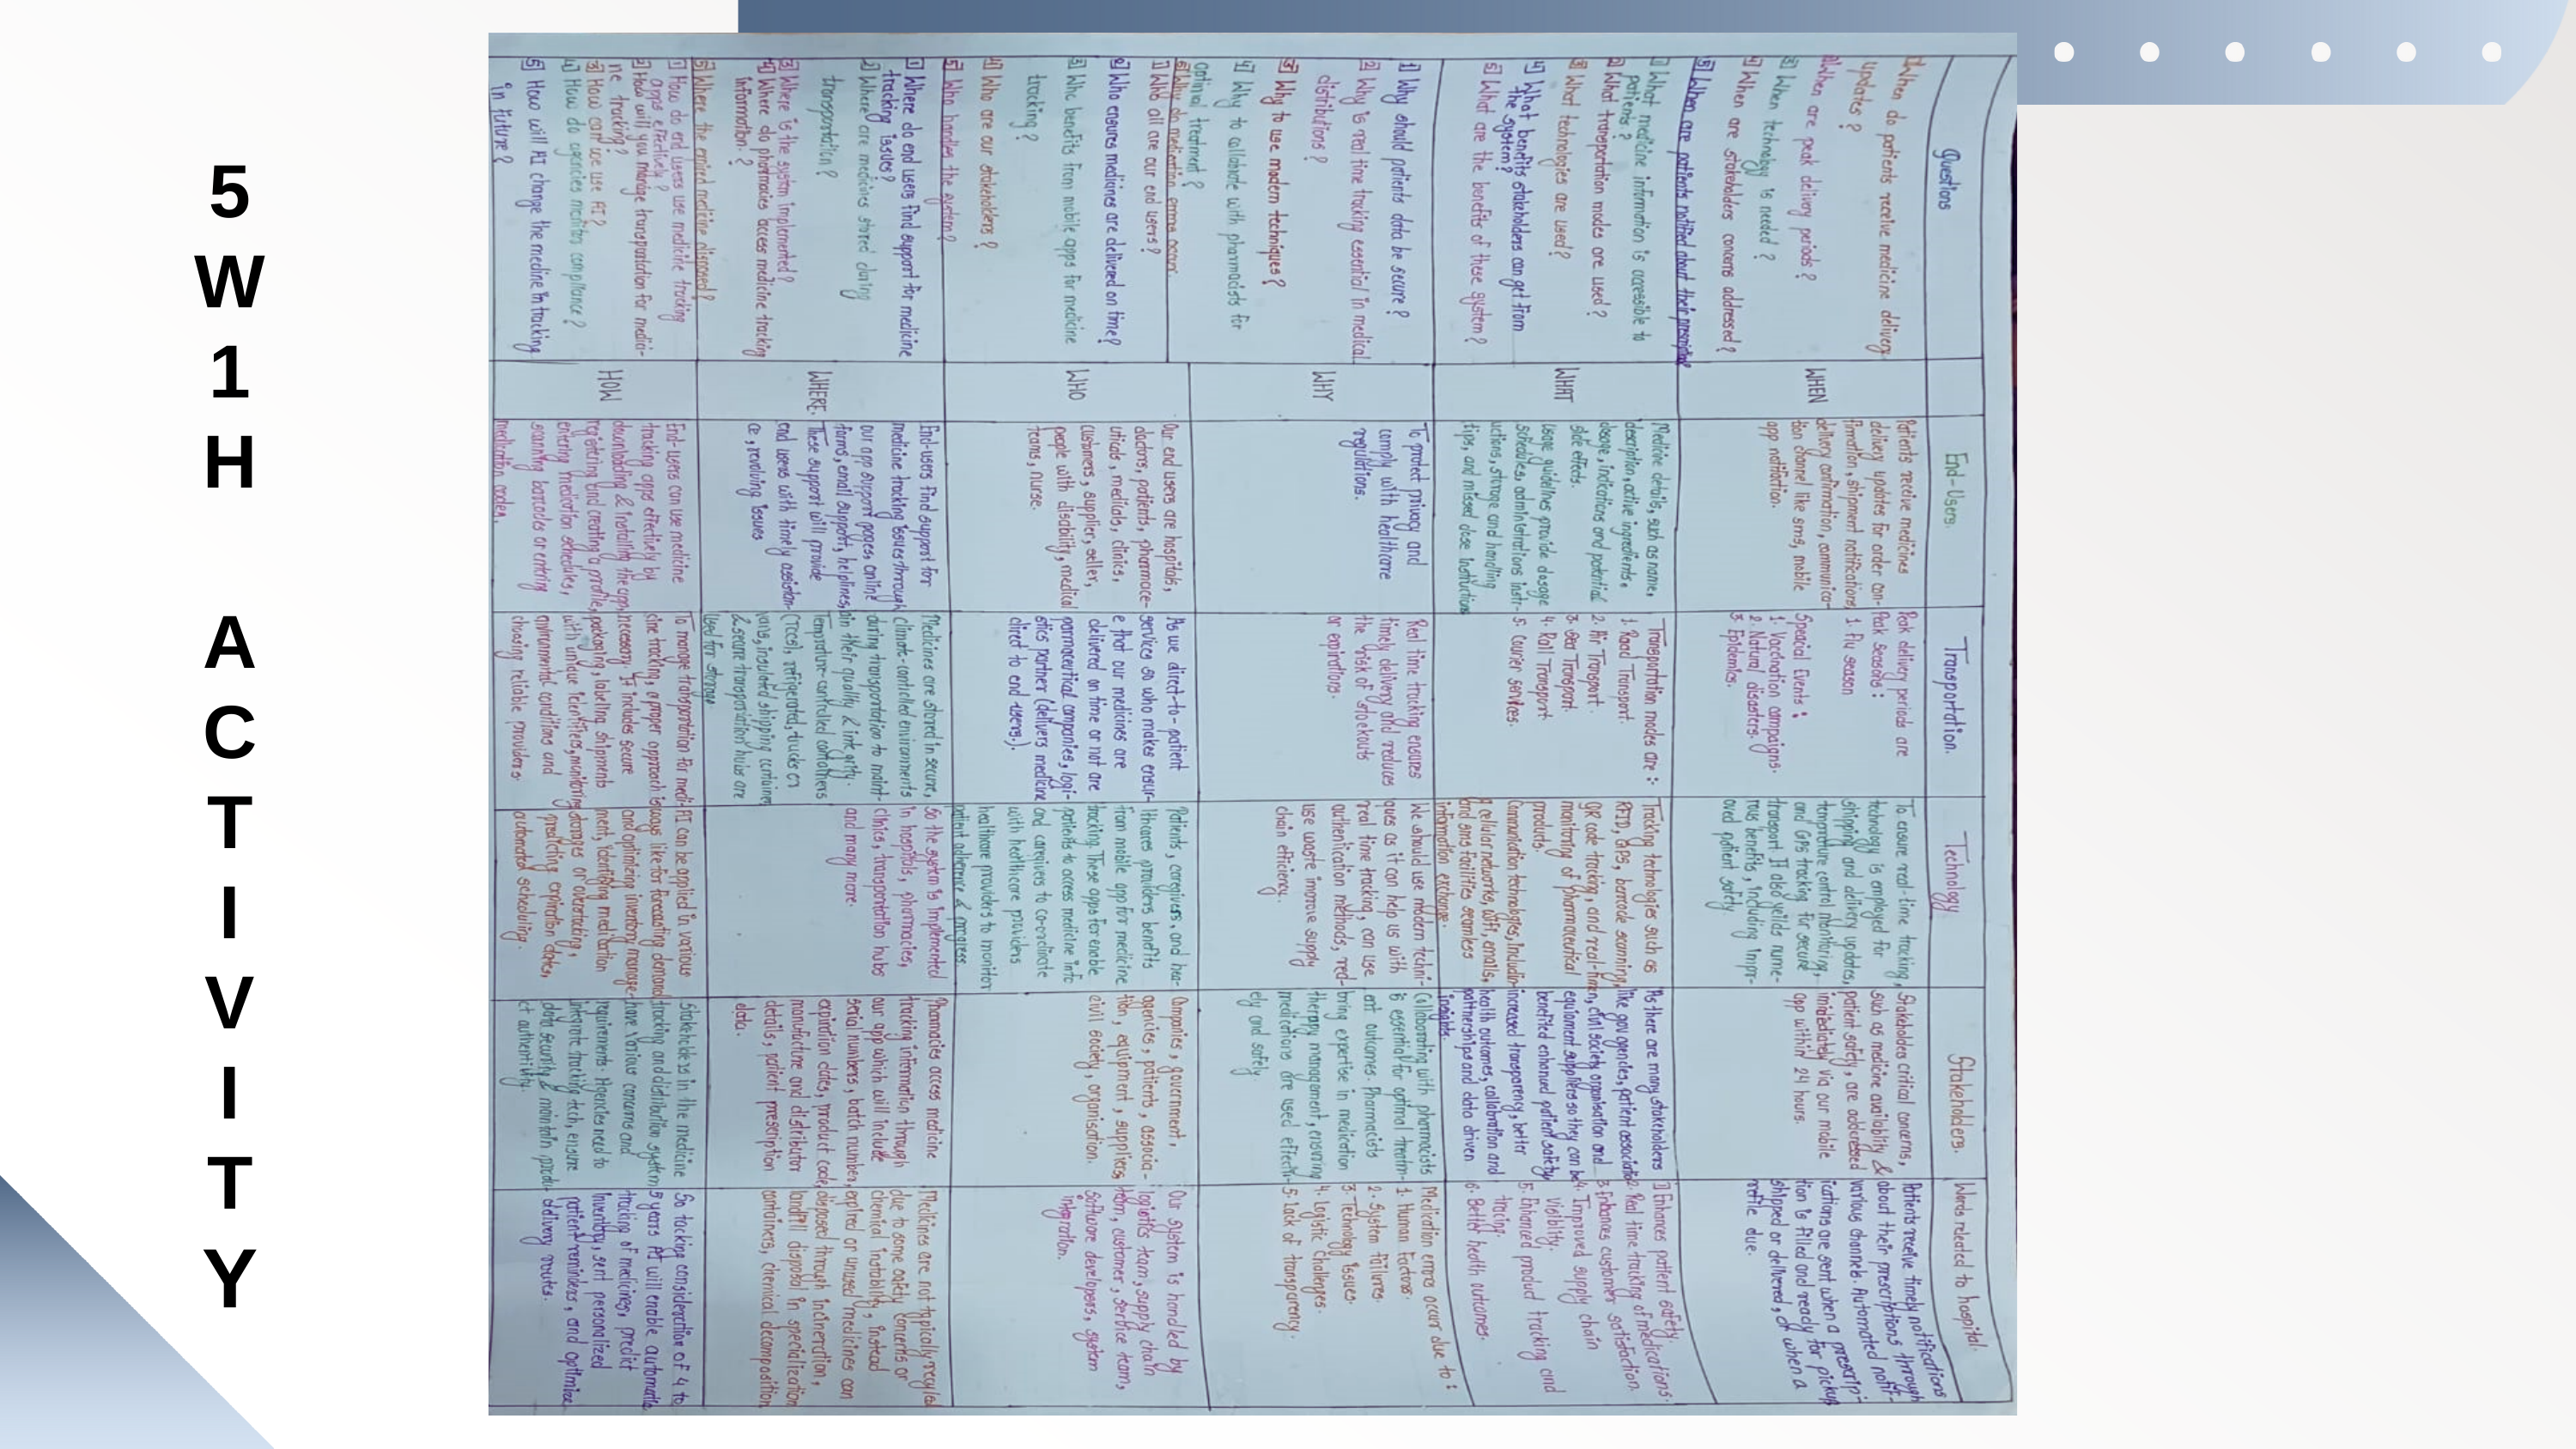

5
W
1
H

A
C
T
I
V
I
T
Y